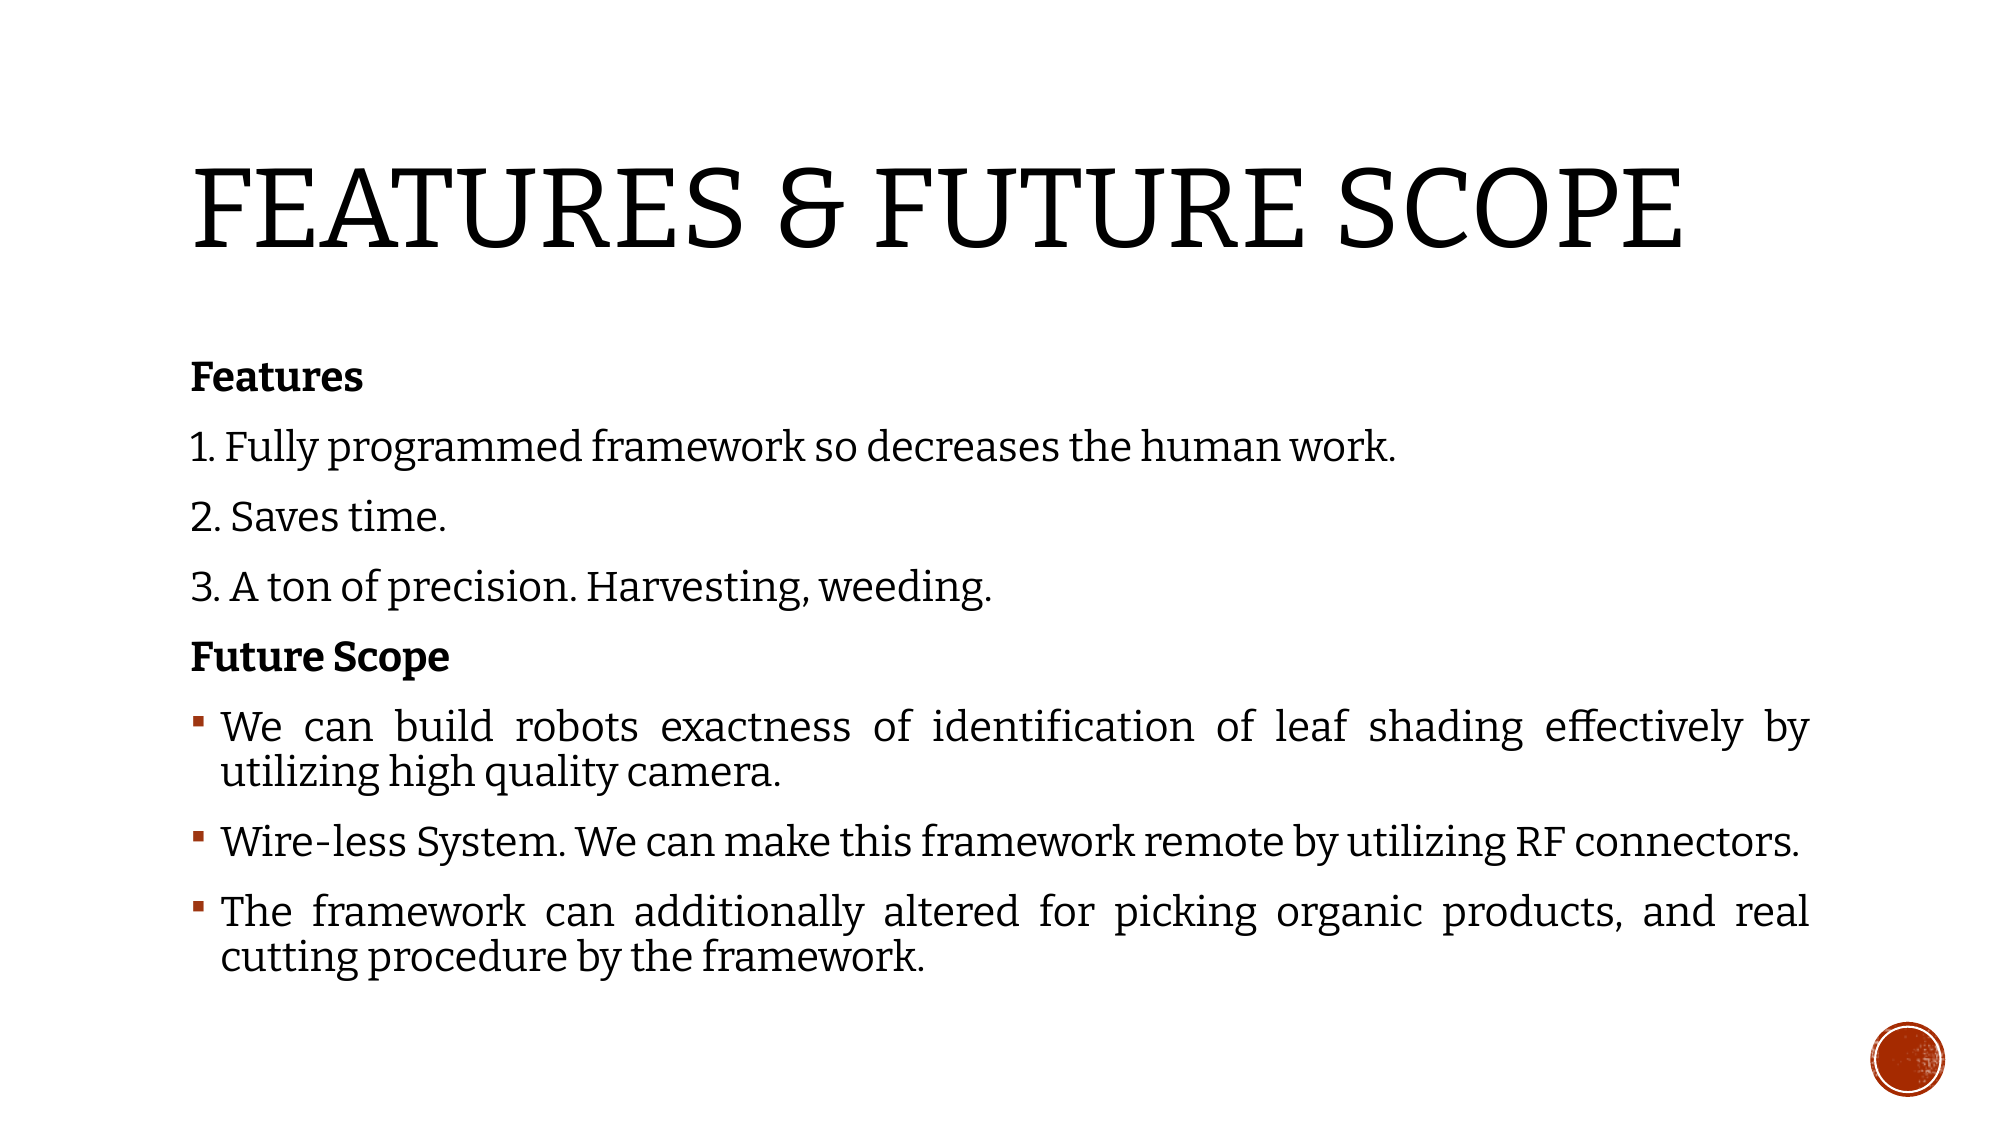

# Features & Future Scope
Features
1. Fully programmed framework so decreases the human work.
2. Saves time.
3. A ton of precision. Harvesting, weeding.
Future Scope
We can build robots exactness of identification of leaf shading effectively by utilizing high quality camera.
Wire-less System. We can make this framework remote by utilizing RF connectors.
The framework can additionally altered for picking organic products, and real cutting procedure by the framework.